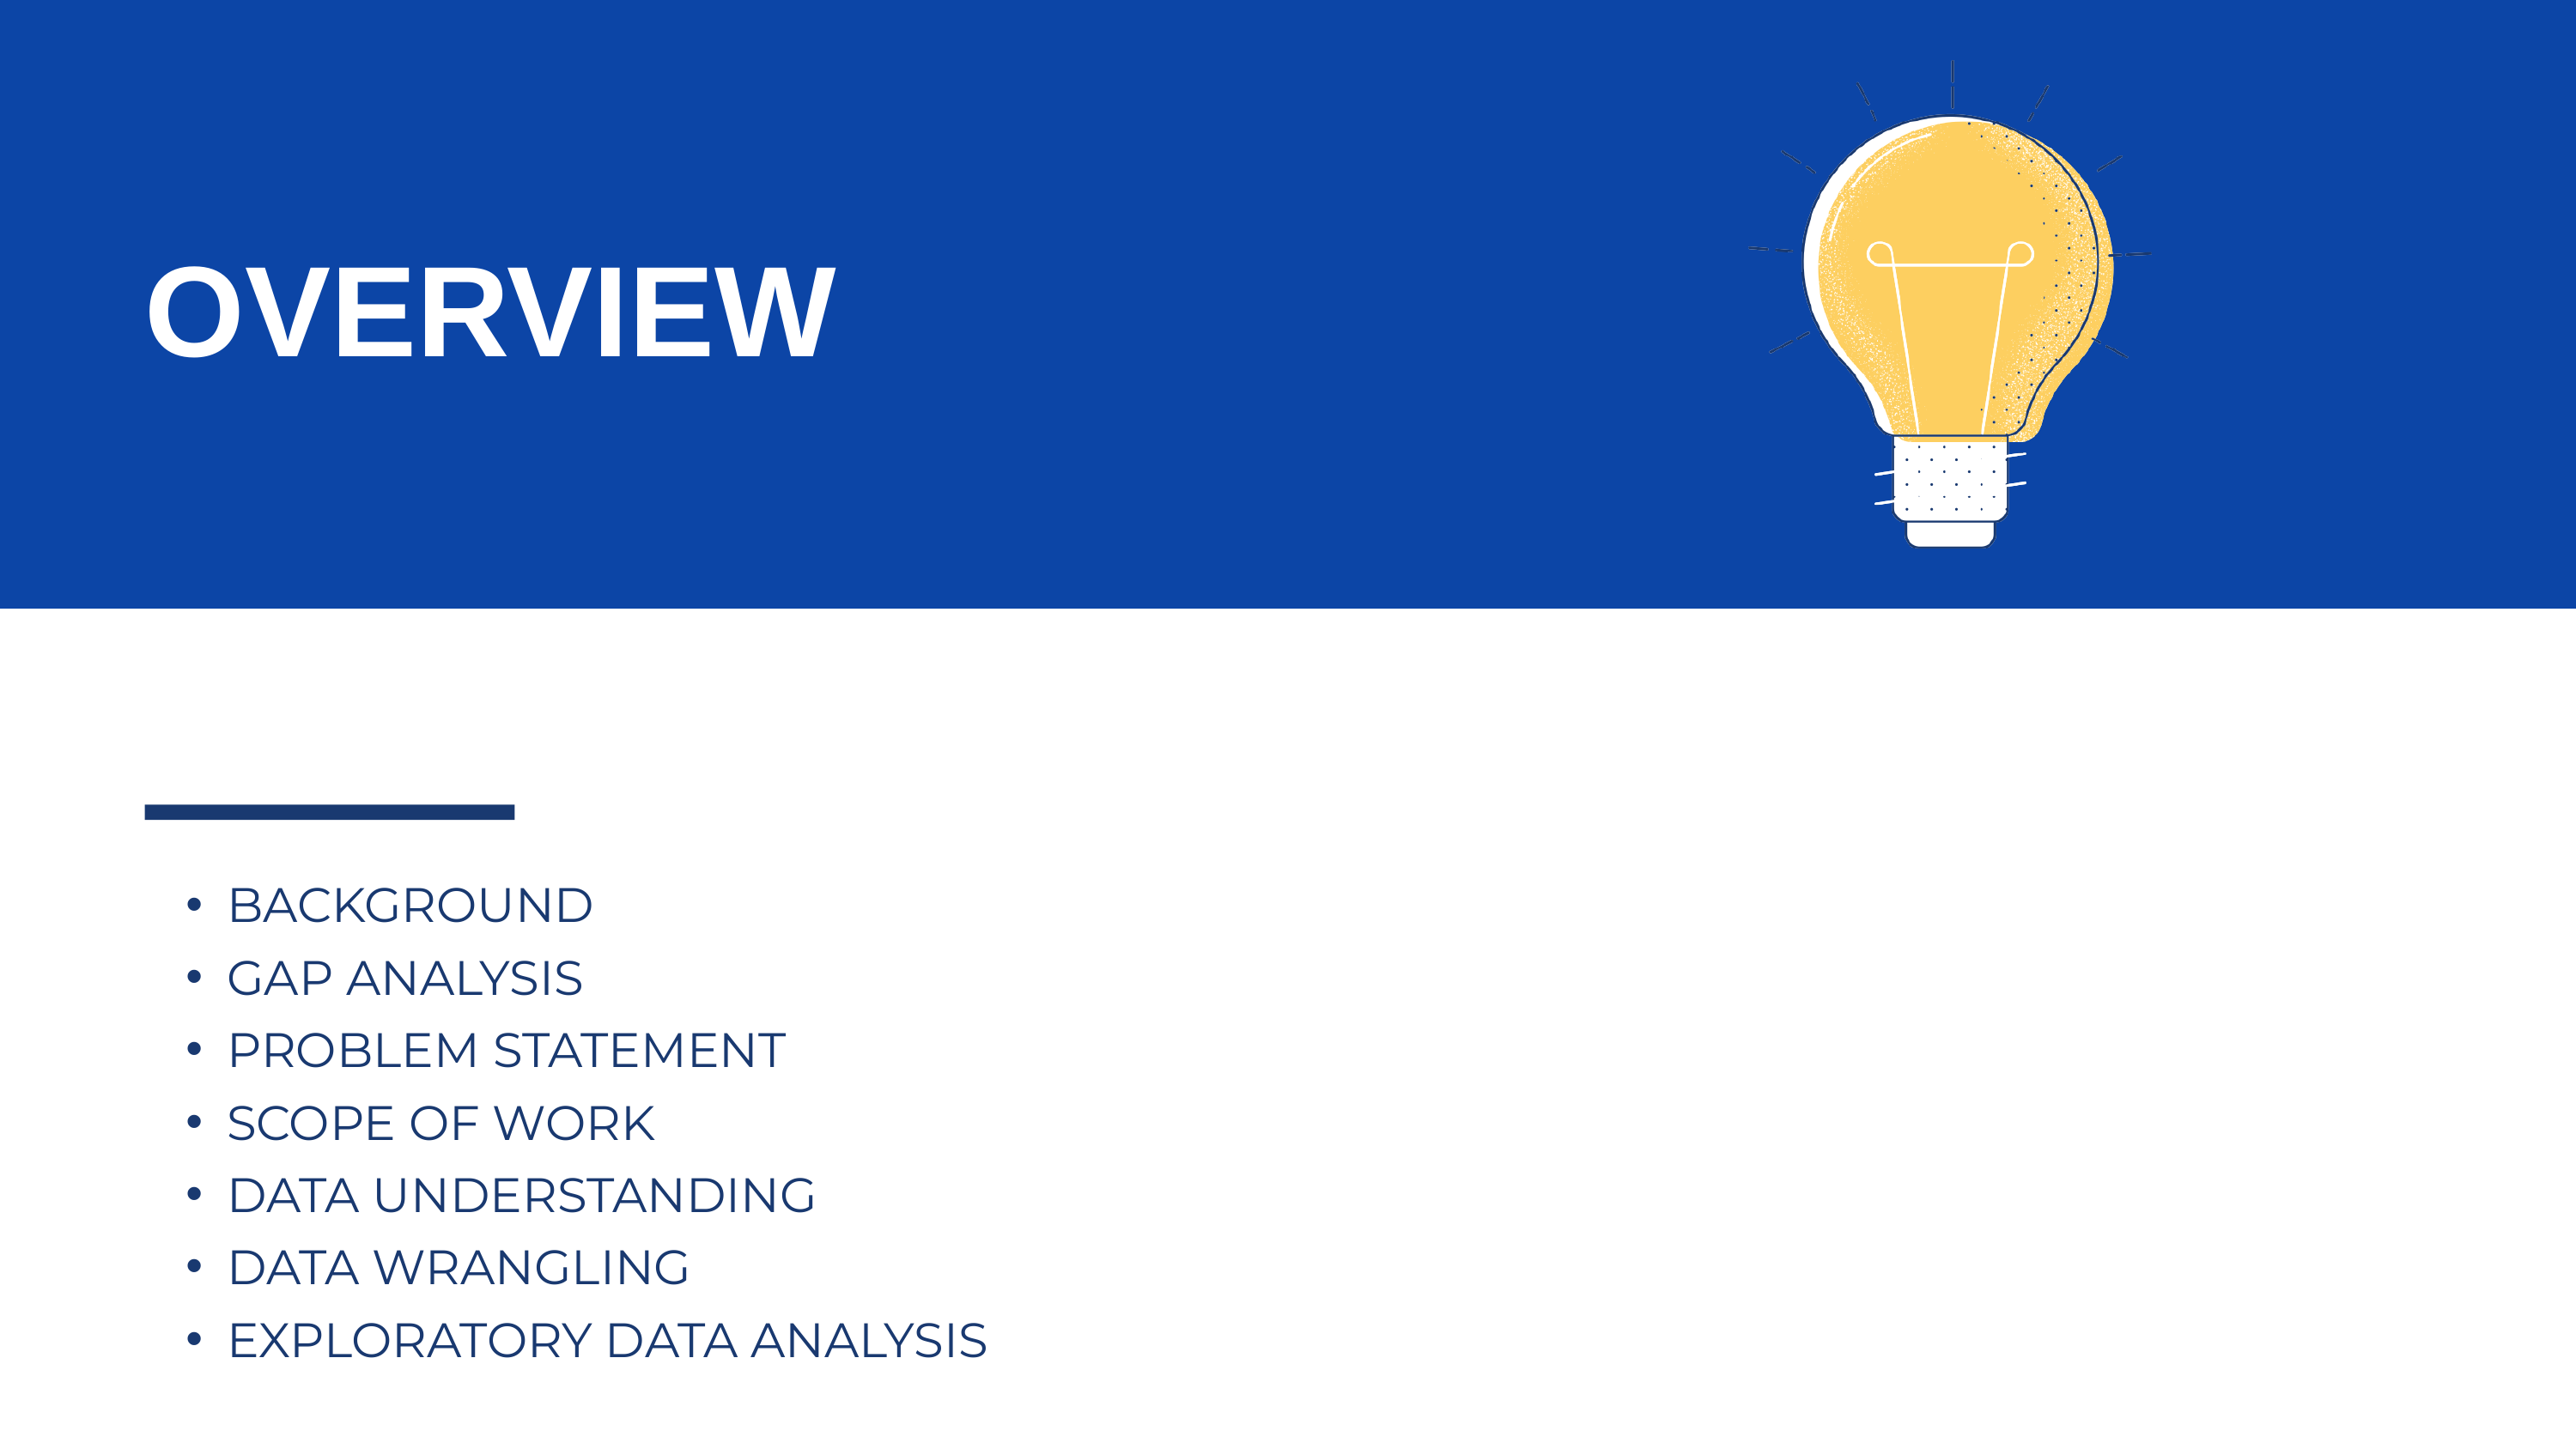

OVERVIEW

BACKGROUND
GAP ANALYSIS
PROBLEM STATEMENT
SCOPE OF WORK
DATA UNDERSTANDING
DATA WRANGLING
EXPLORATORY DATA ANALYSIS